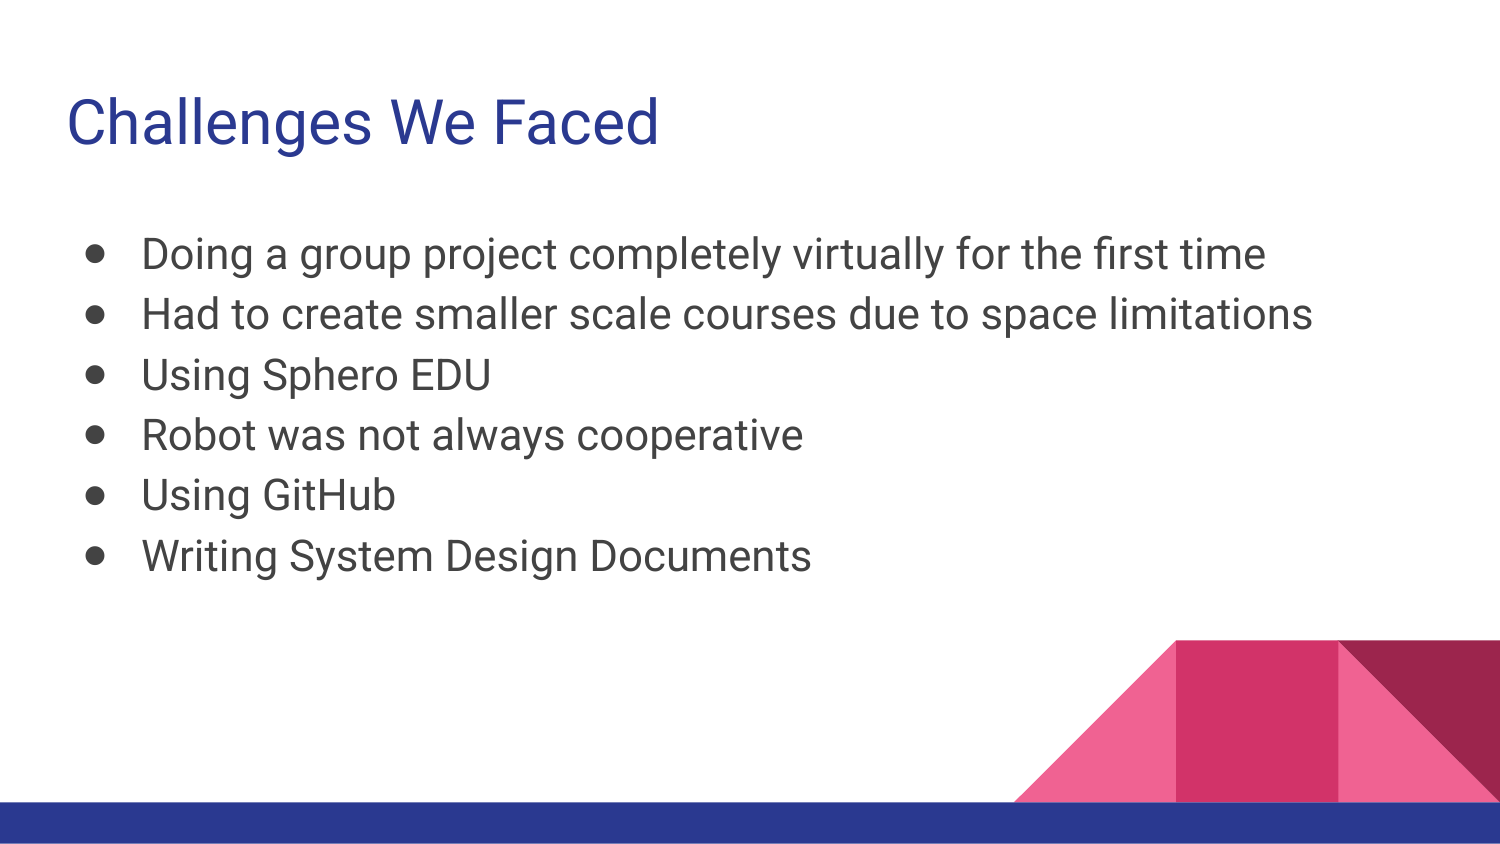

# Challenges We Faced

Doing a group project completely virtually for the first time
Had to create smaller scale courses due to space limitations
Using Sphero EDU
Robot was not always cooperative
Using GitHub
Writing System Design Documents